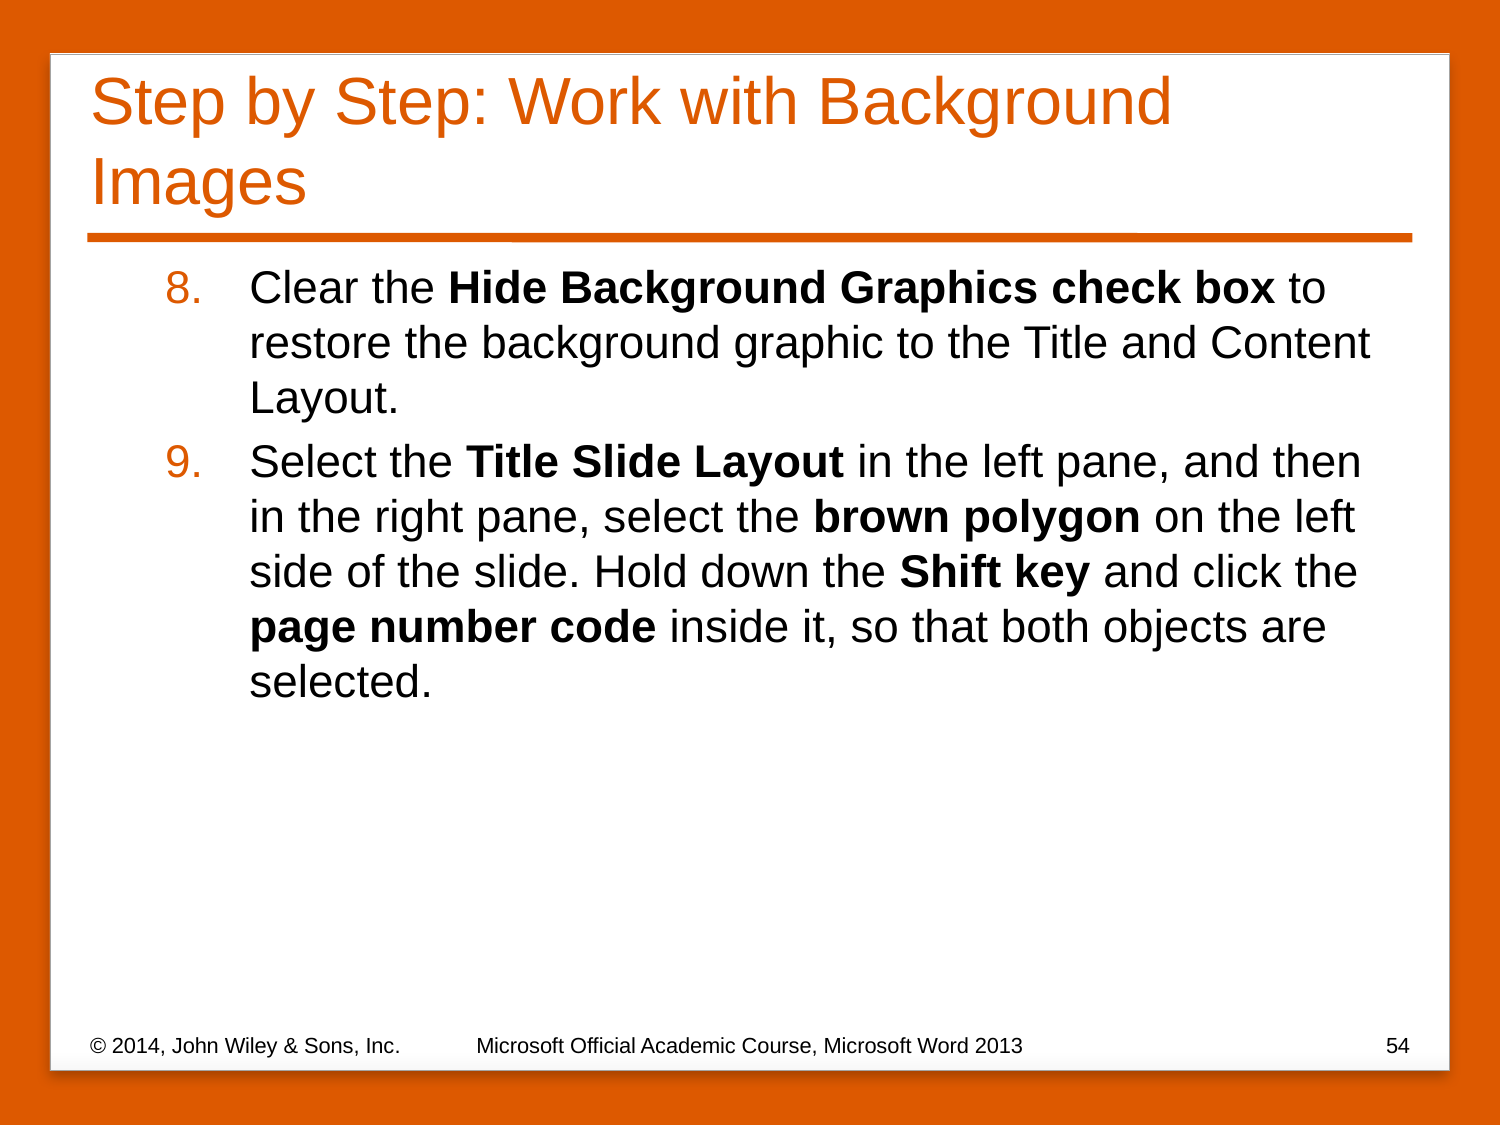

# Step by Step: Work with Background Images
Clear the Hide Background Graphics check box to restore the background graphic to the Title and Content Layout.
Select the Title Slide Layout in the left pane, and then in the right pane, select the brown polygon on the left side of the slide. Hold down the Shift key and click the page number code inside it, so that both objects are selected.
© 2014, John Wiley & Sons, Inc.
Microsoft Official Academic Course, Microsoft Word 2013
54